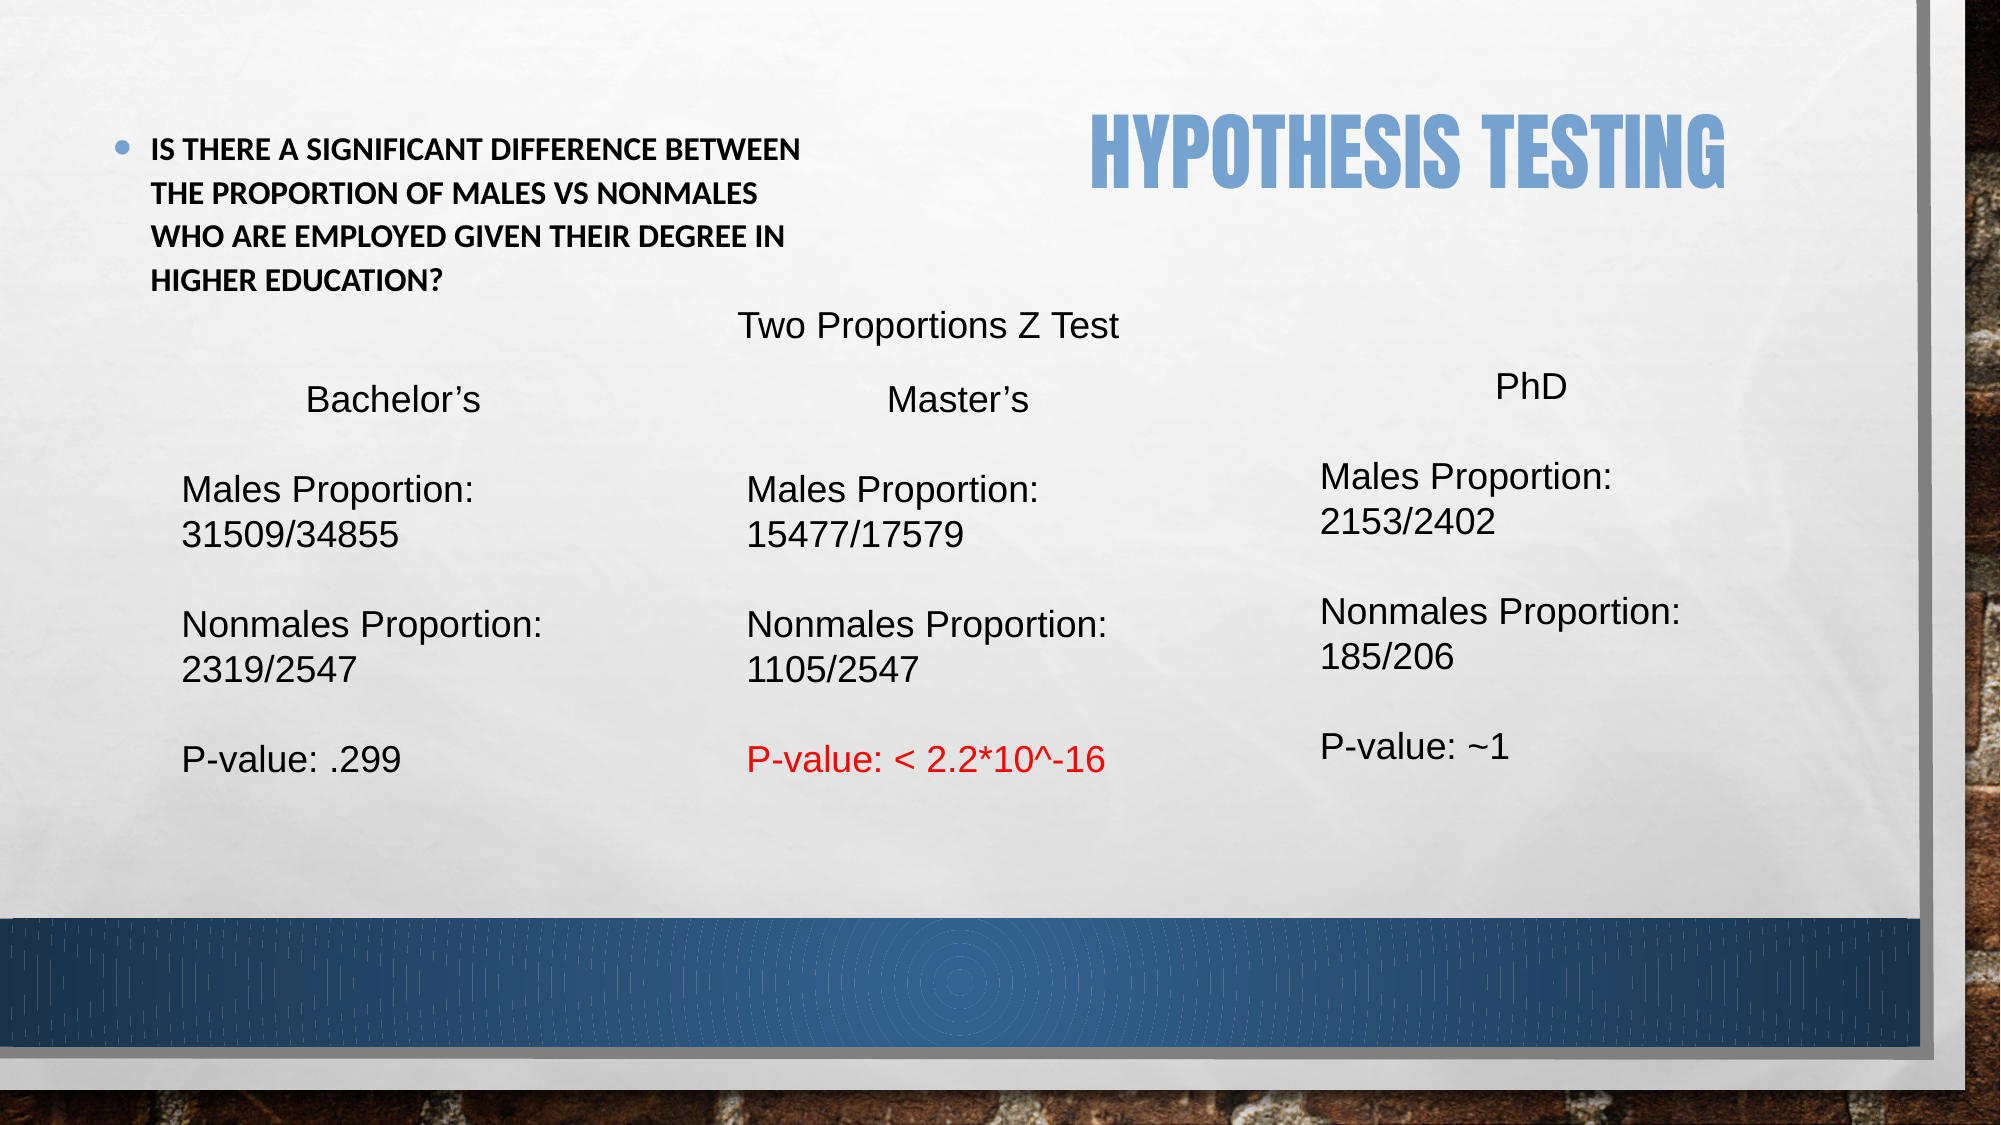

# Hypothesis Testing
Is there a significant difference between the proportion of males vs nonmales who are employed given their degree in higher education?

Two Proportions Z Test
PhD

Males Proportion: 2153/2402

Nonmales Proportion: 185/206

P-value: ~1

Bachelor’s

Males Proportion: 31509/34855

Nonmales Proportion: 2319/2547

P-value: .299

Master’s

Males Proportion: 15477/17579

Nonmales Proportion: 1105/2547

P-value: < 2.2*10^-16